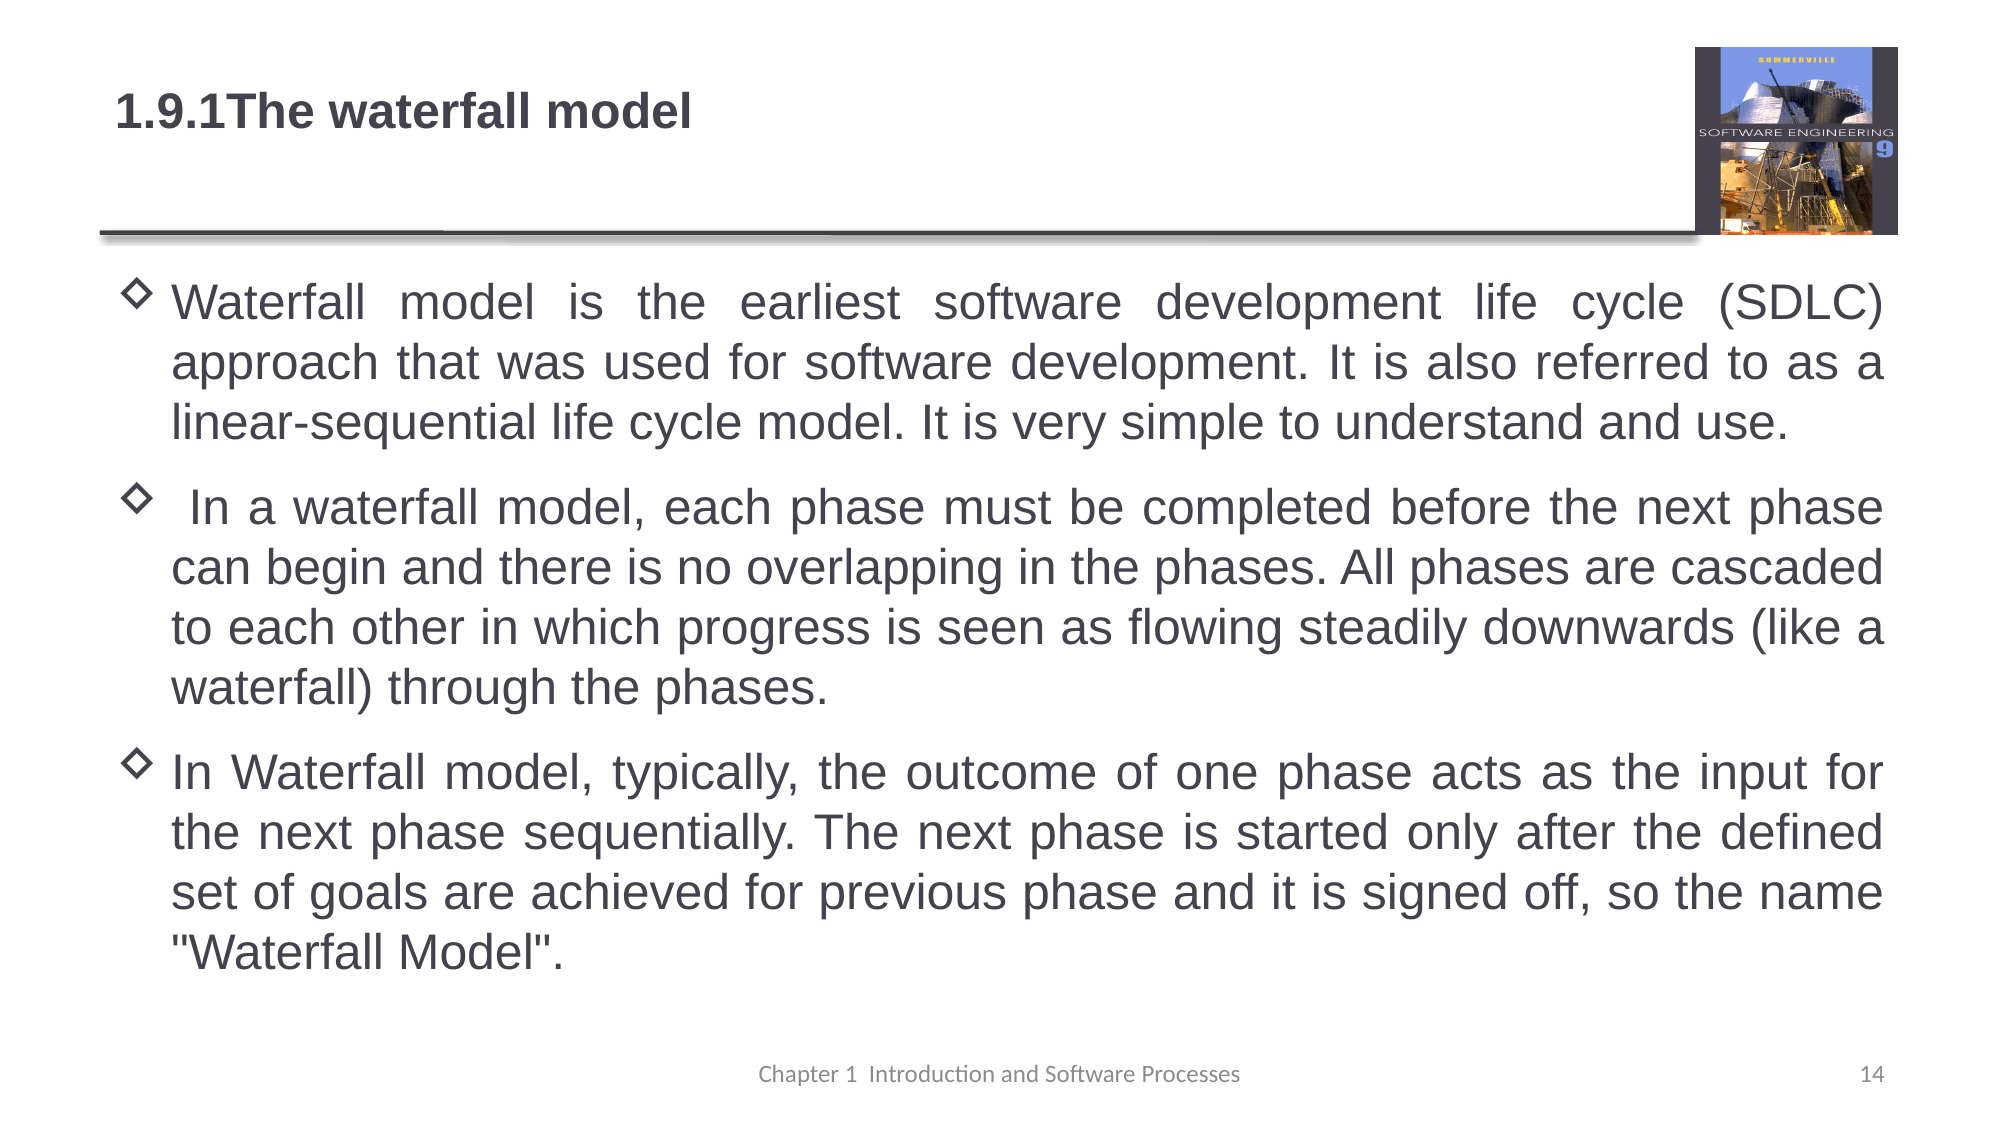

# 1.9.1The waterfall model
Waterfall model is the earliest software development life cycle (SDLC) approach that was used for software development. It is also referred to as a linear-sequential life cycle model. It is very simple to understand and use.
 In a waterfall model, each phase must be completed before the next phase can begin and there is no overlapping in the phases. All phases are cascaded to each other in which progress is seen as flowing steadily downwards (like a waterfall) through the phases.
In Waterfall model, typically, the outcome of one phase acts as the input for the next phase sequentially. The next phase is started only after the defined set of goals are achieved for previous phase and it is signed off, so the name "Waterfall Model".

Chapter 1  Introduction and Software Processes
14